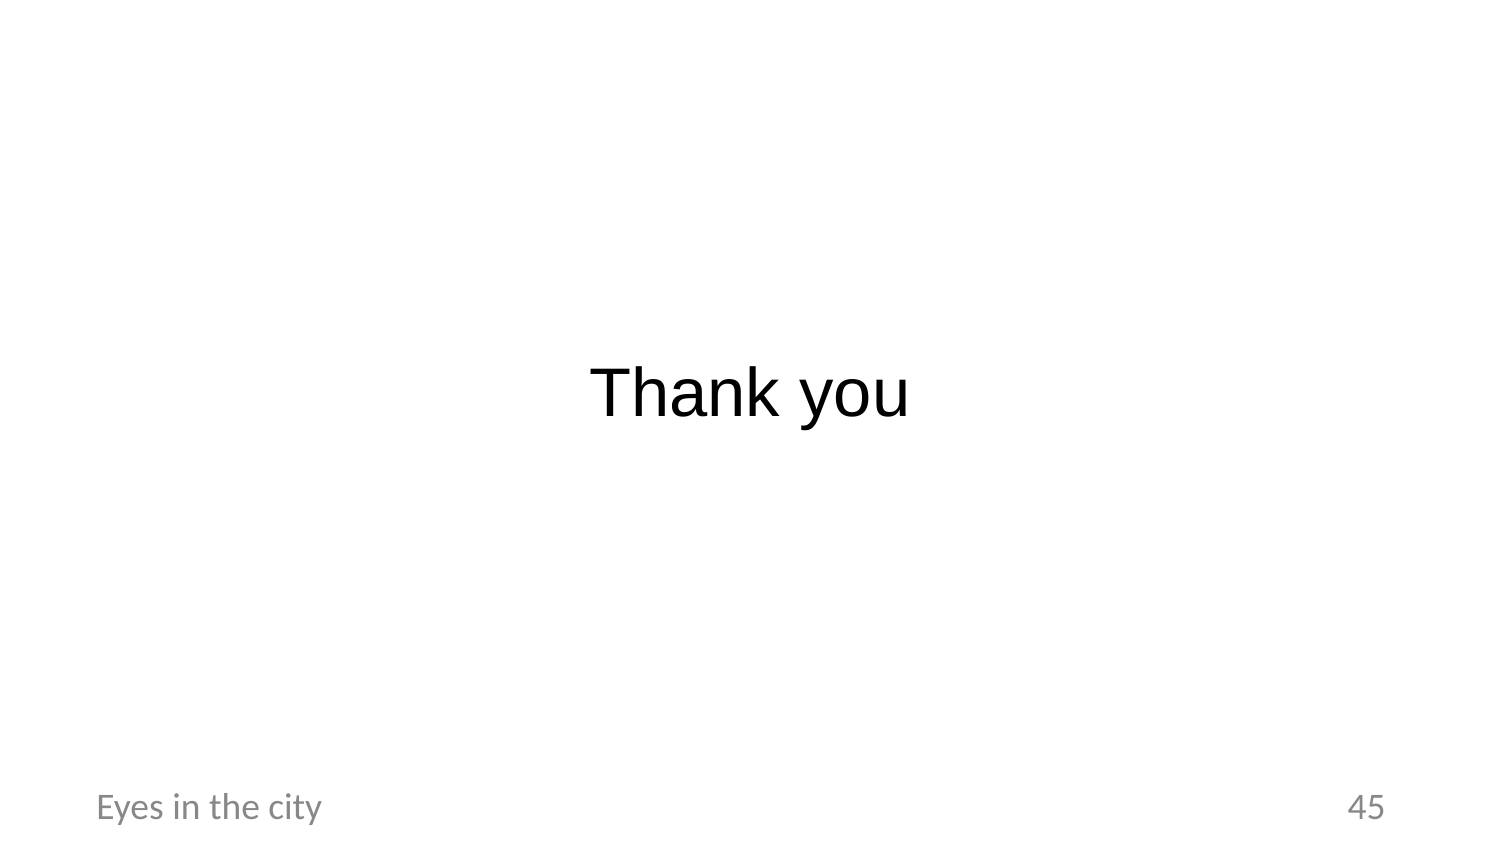

# Thank you
Eyes in the city
45